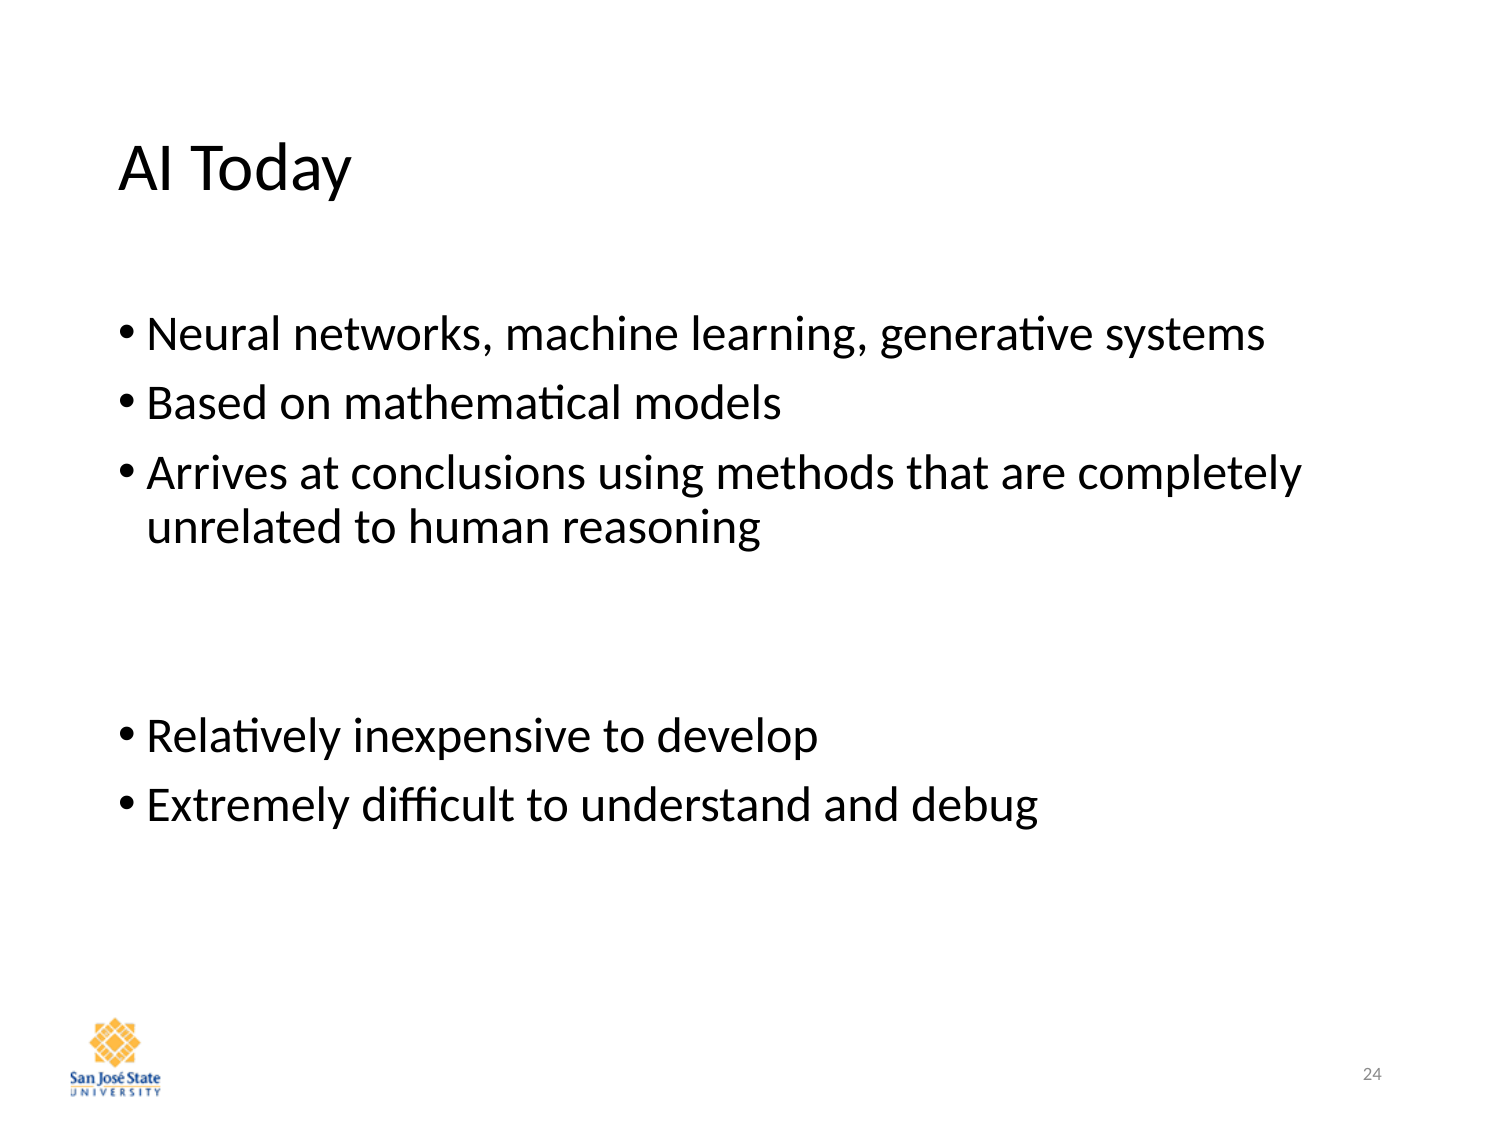

# AI Today
Neural networks, machine learning, generative systems
Based on mathematical models
Arrives at conclusions using methods that are completely unrelated to human reasoning

Relatively inexpensive to develop
Extremely difficult to understand and debug

24